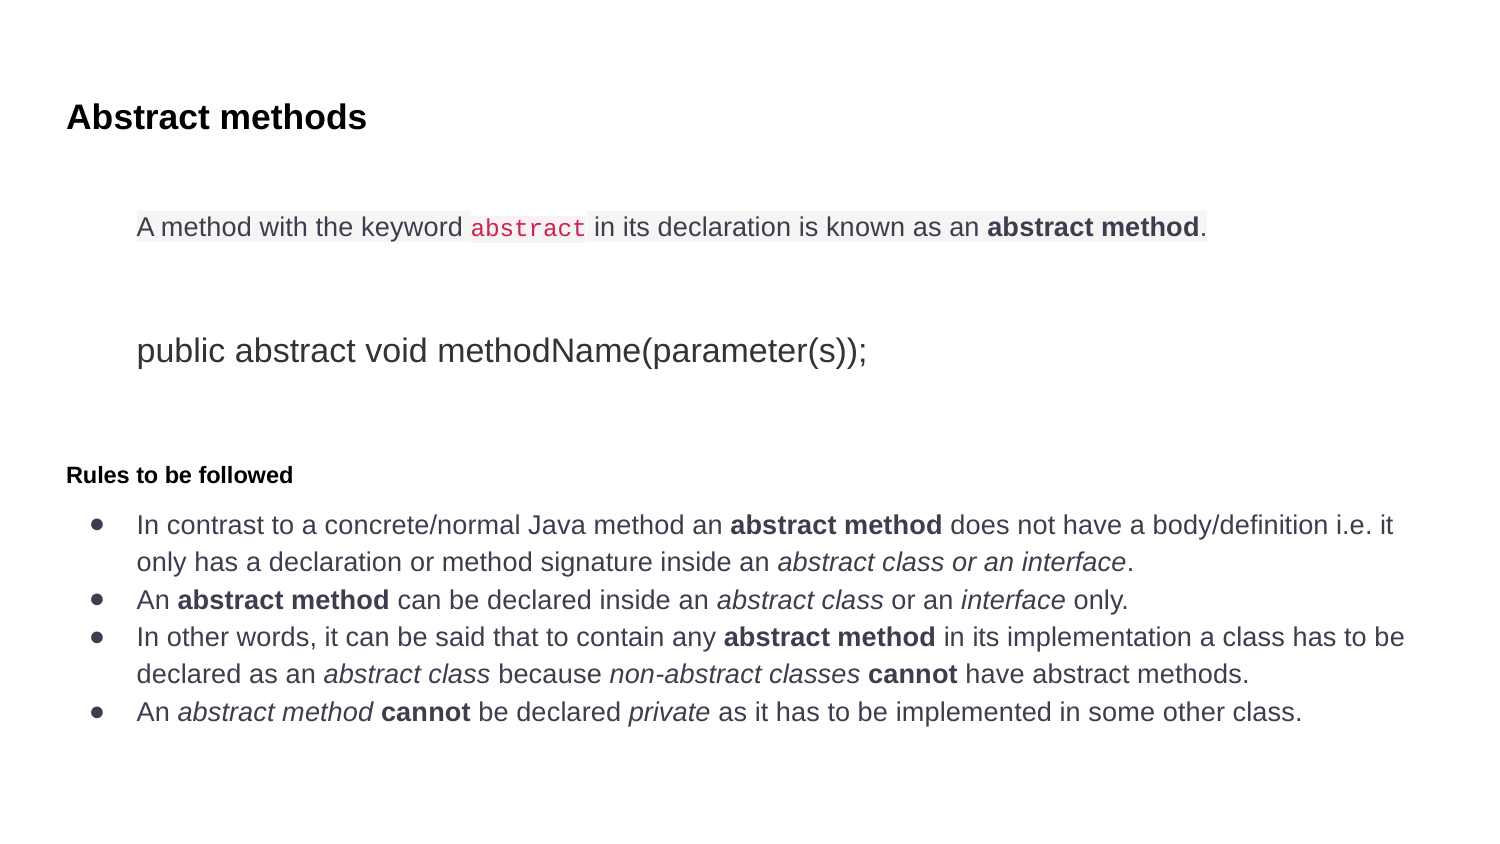

# Abstract methods

A method with the keyword abstract in its declaration is known as an abstract method.

public abstract void methodName(parameter(s));

Rules to be followed
In contrast to a concrete/normal Java method an abstract method does not have a body/definition i.e. it only has a declaration or method signature inside an abstract class or an interface.
An abstract method can be declared inside an abstract class or an interface only.
In other words, it can be said that to contain any abstract method in its implementation a class has to be declared as an abstract class because non-abstract classes cannot have abstract methods.
An abstract method cannot be declared private as it has to be implemented in some other class.